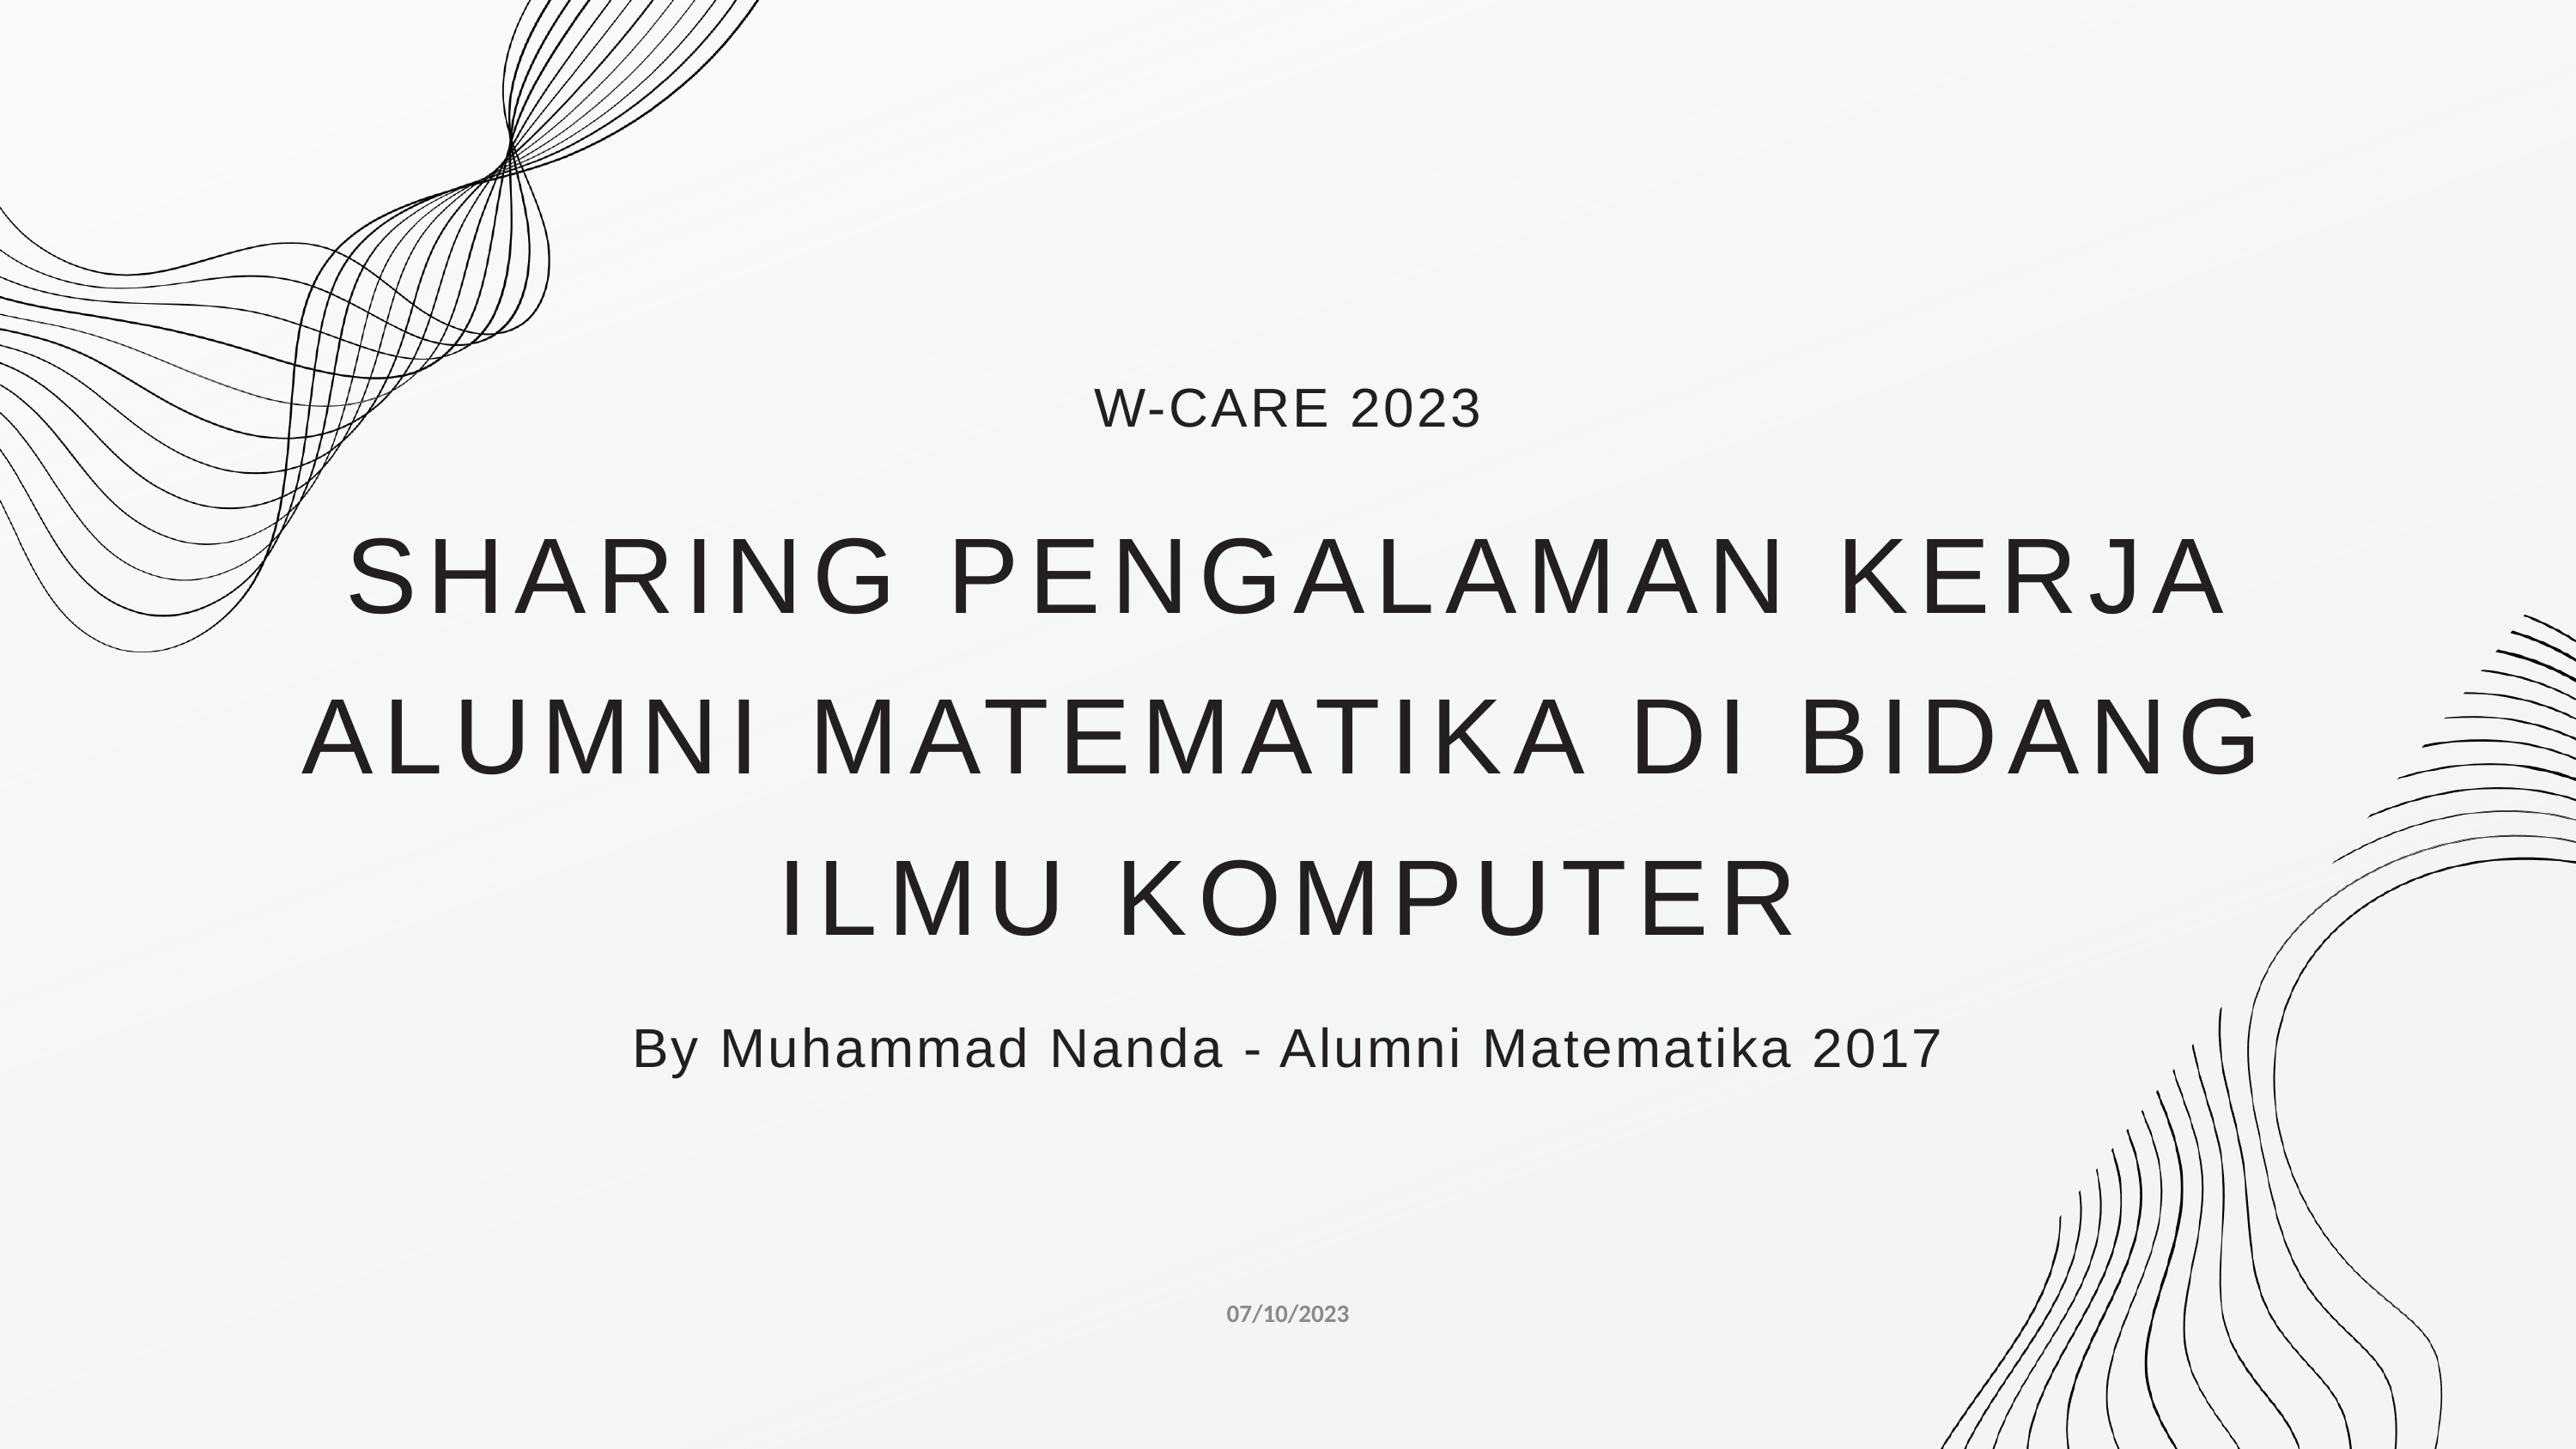

W-CARE 2023
SHARING PENGALAMAN KERJA ALUMNI MATEMATIKA DI BIDANG ILMU KOMPUTER

By Muhammad Nanda - Alumni Matematika 2017
07/10/2023